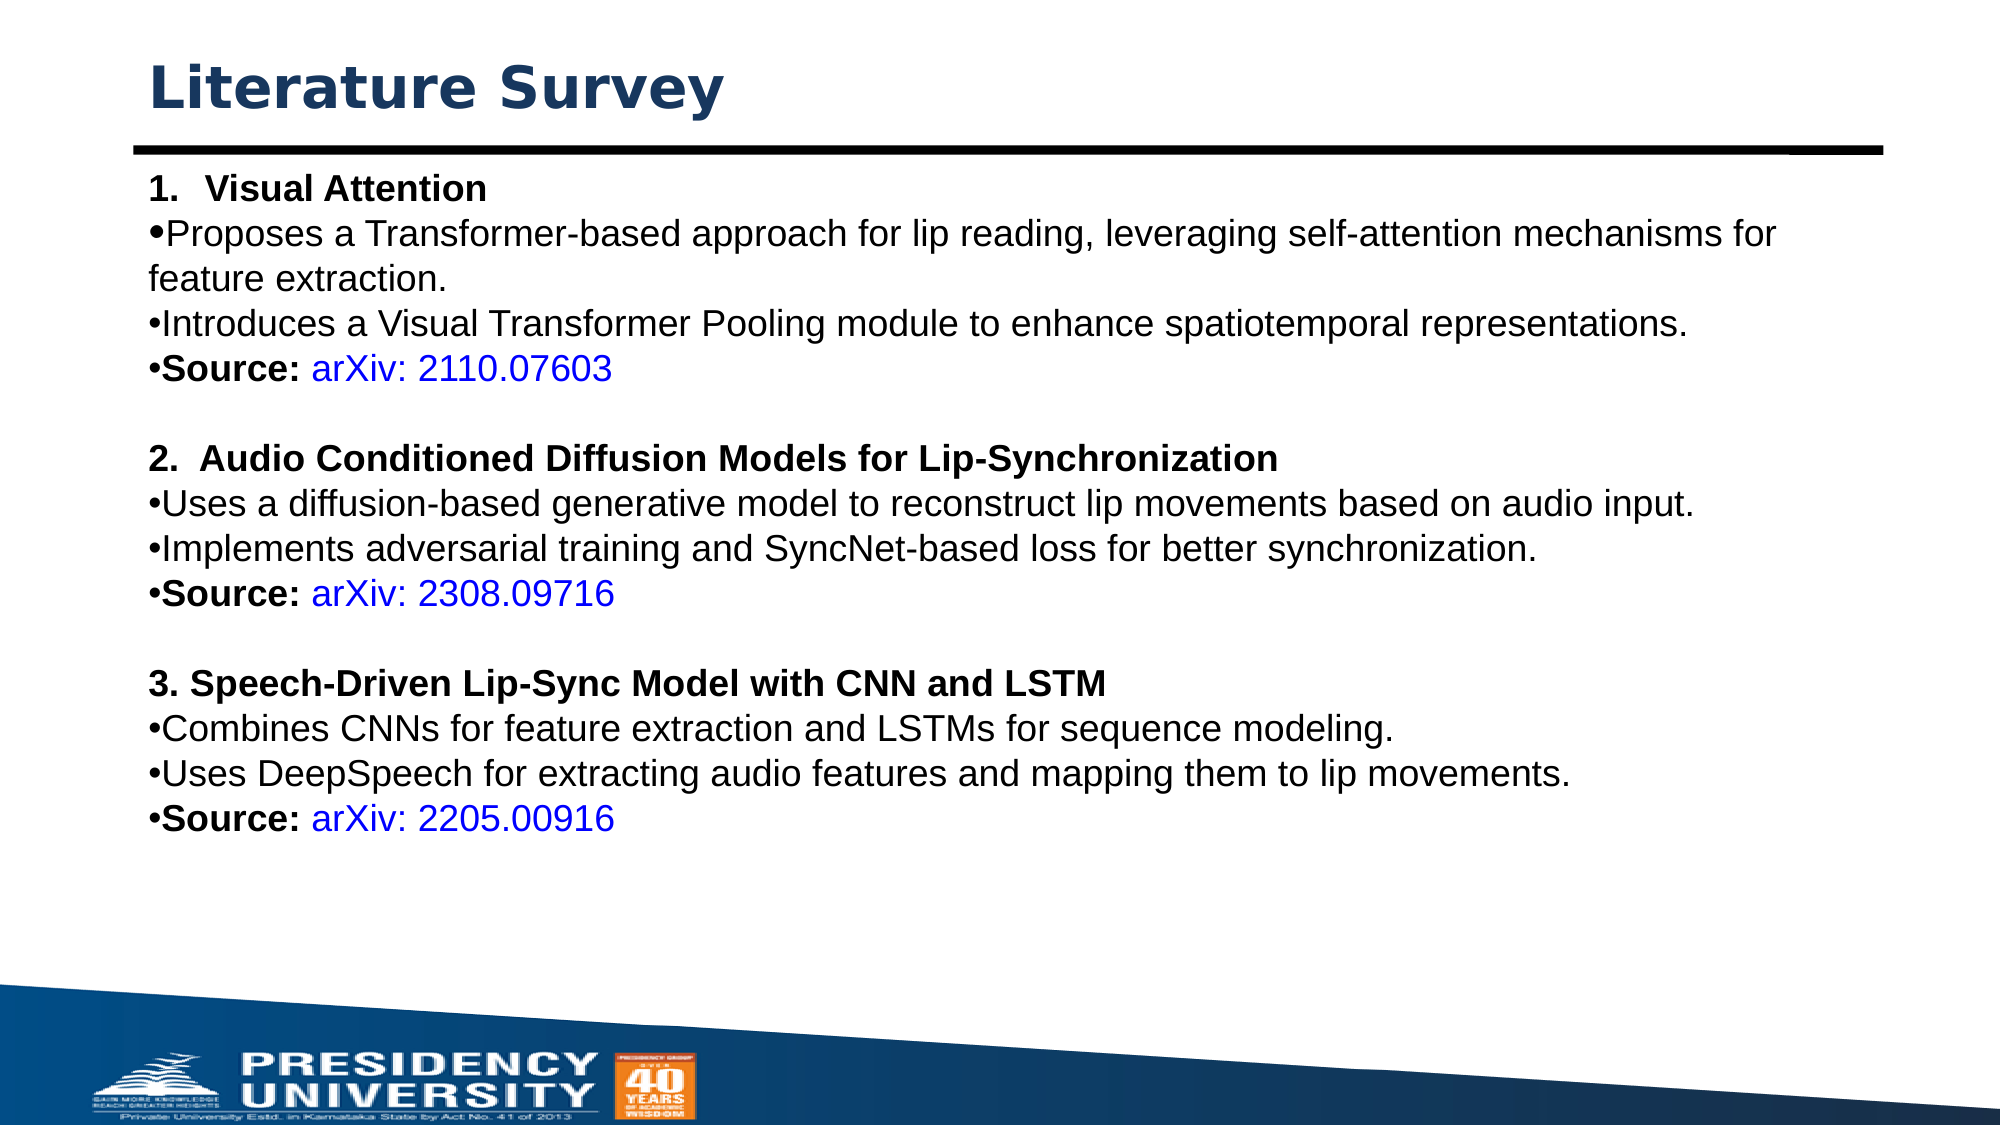

# Literature Survey
Visual Attention
Proposes a Transformer-based approach for lip reading, leveraging self-attention mechanisms for
feature extraction.
Introduces a Visual Transformer Pooling module to enhance spatiotemporal representations.
Source: arXiv: 2110.07603

2.  Audio Conditioned Diffusion Models for Lip-Synchronization
Uses a diffusion-based generative model to reconstruct lip movements based on audio input.
Implements adversarial training and SyncNet-based loss for better synchronization.
Source: arXiv: 2308.09716

3. Speech-Driven Lip-Sync Model with CNN and LSTM
Combines CNNs for feature extraction and LSTMs for sequence modeling.
Uses DeepSpeech for extracting audio features and mapping them to lip movements.
Source: arXiv: 2205.00916